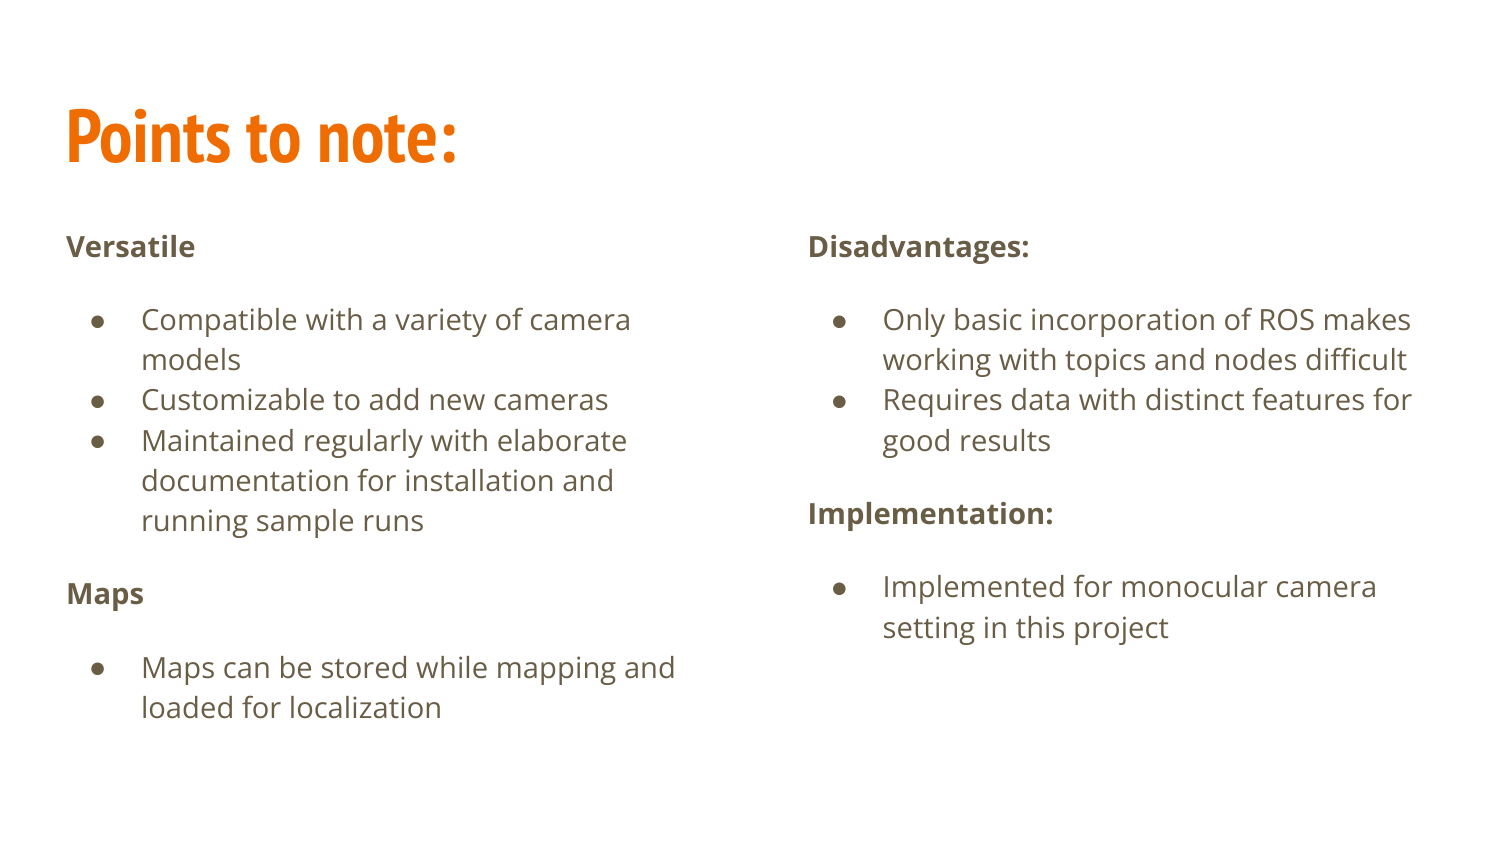

# Points to note:
Versatile
Compatible with a variety of camera models
Customizable to add new cameras
Maintained regularly with elaborate documentation for installation and running sample runs
Maps
Maps can be stored while mapping and loaded for localization
Disadvantages:
Only basic incorporation of ROS makes working with topics and nodes difficult
Requires data with distinct features for good results
Implementation:
Implemented for monocular camera setting in this project